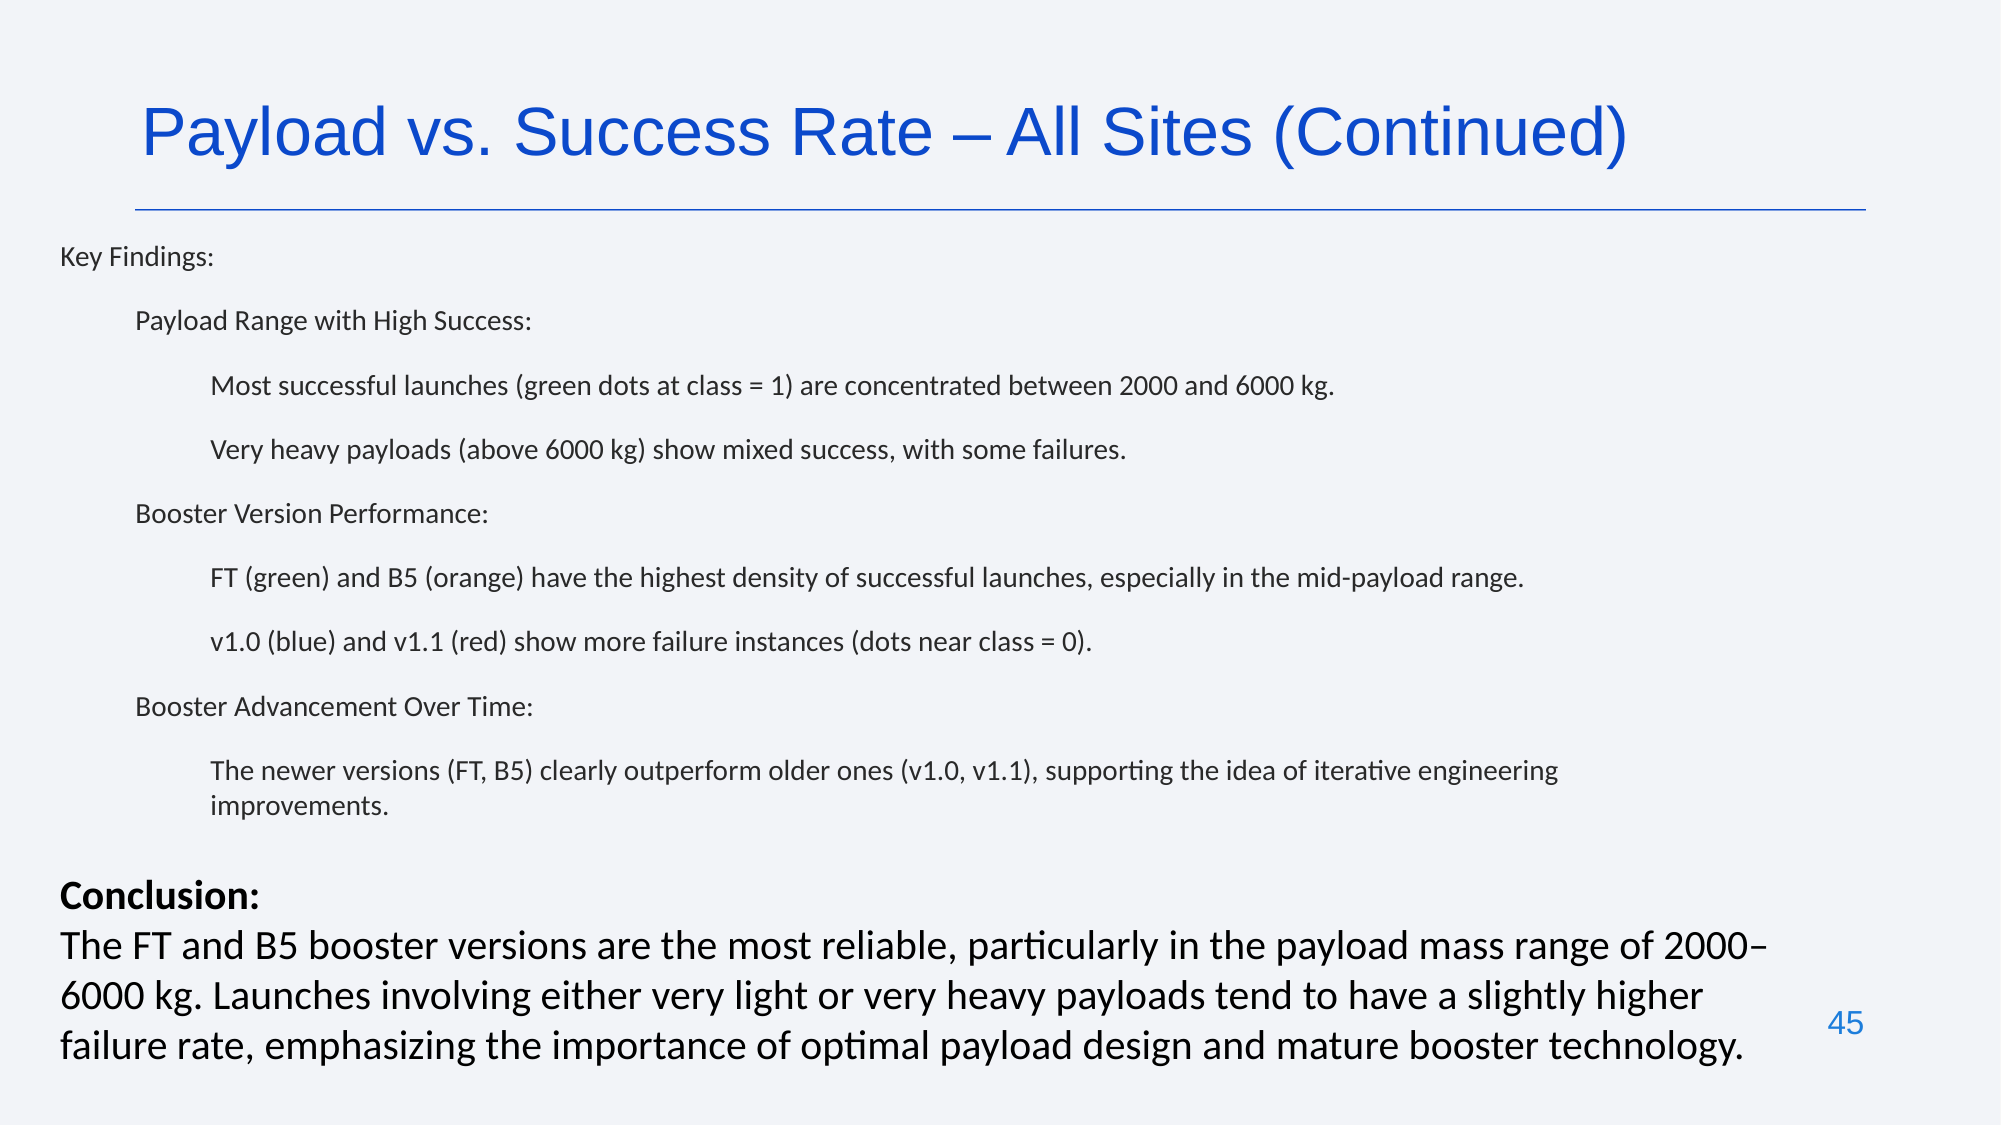

Payload vs. Success Rate – All Sites (Continued)
Key Findings:
Payload Range with High Success:
Most successful launches (green dots at class = 1) are concentrated between 2000 and 6000 kg.
Very heavy payloads (above 6000 kg) show mixed success, with some failures.
Booster Version Performance:
FT (green) and B5 (orange) have the highest density of successful launches, especially in the mid-payload range.
v1.0 (blue) and v1.1 (red) show more failure instances (dots near class = 0).
Booster Advancement Over Time:
The newer versions (FT, B5) clearly outperform older ones (v1.0, v1.1), supporting the idea of iterative engineering improvements.
Conclusion:
The FT and B5 booster versions are the most reliable, particularly in the payload mass range of 2000–6000 kg. Launches involving either very light or very heavy payloads tend to have a slightly higher failure rate, emphasizing the importance of optimal payload design and mature booster technology.
45